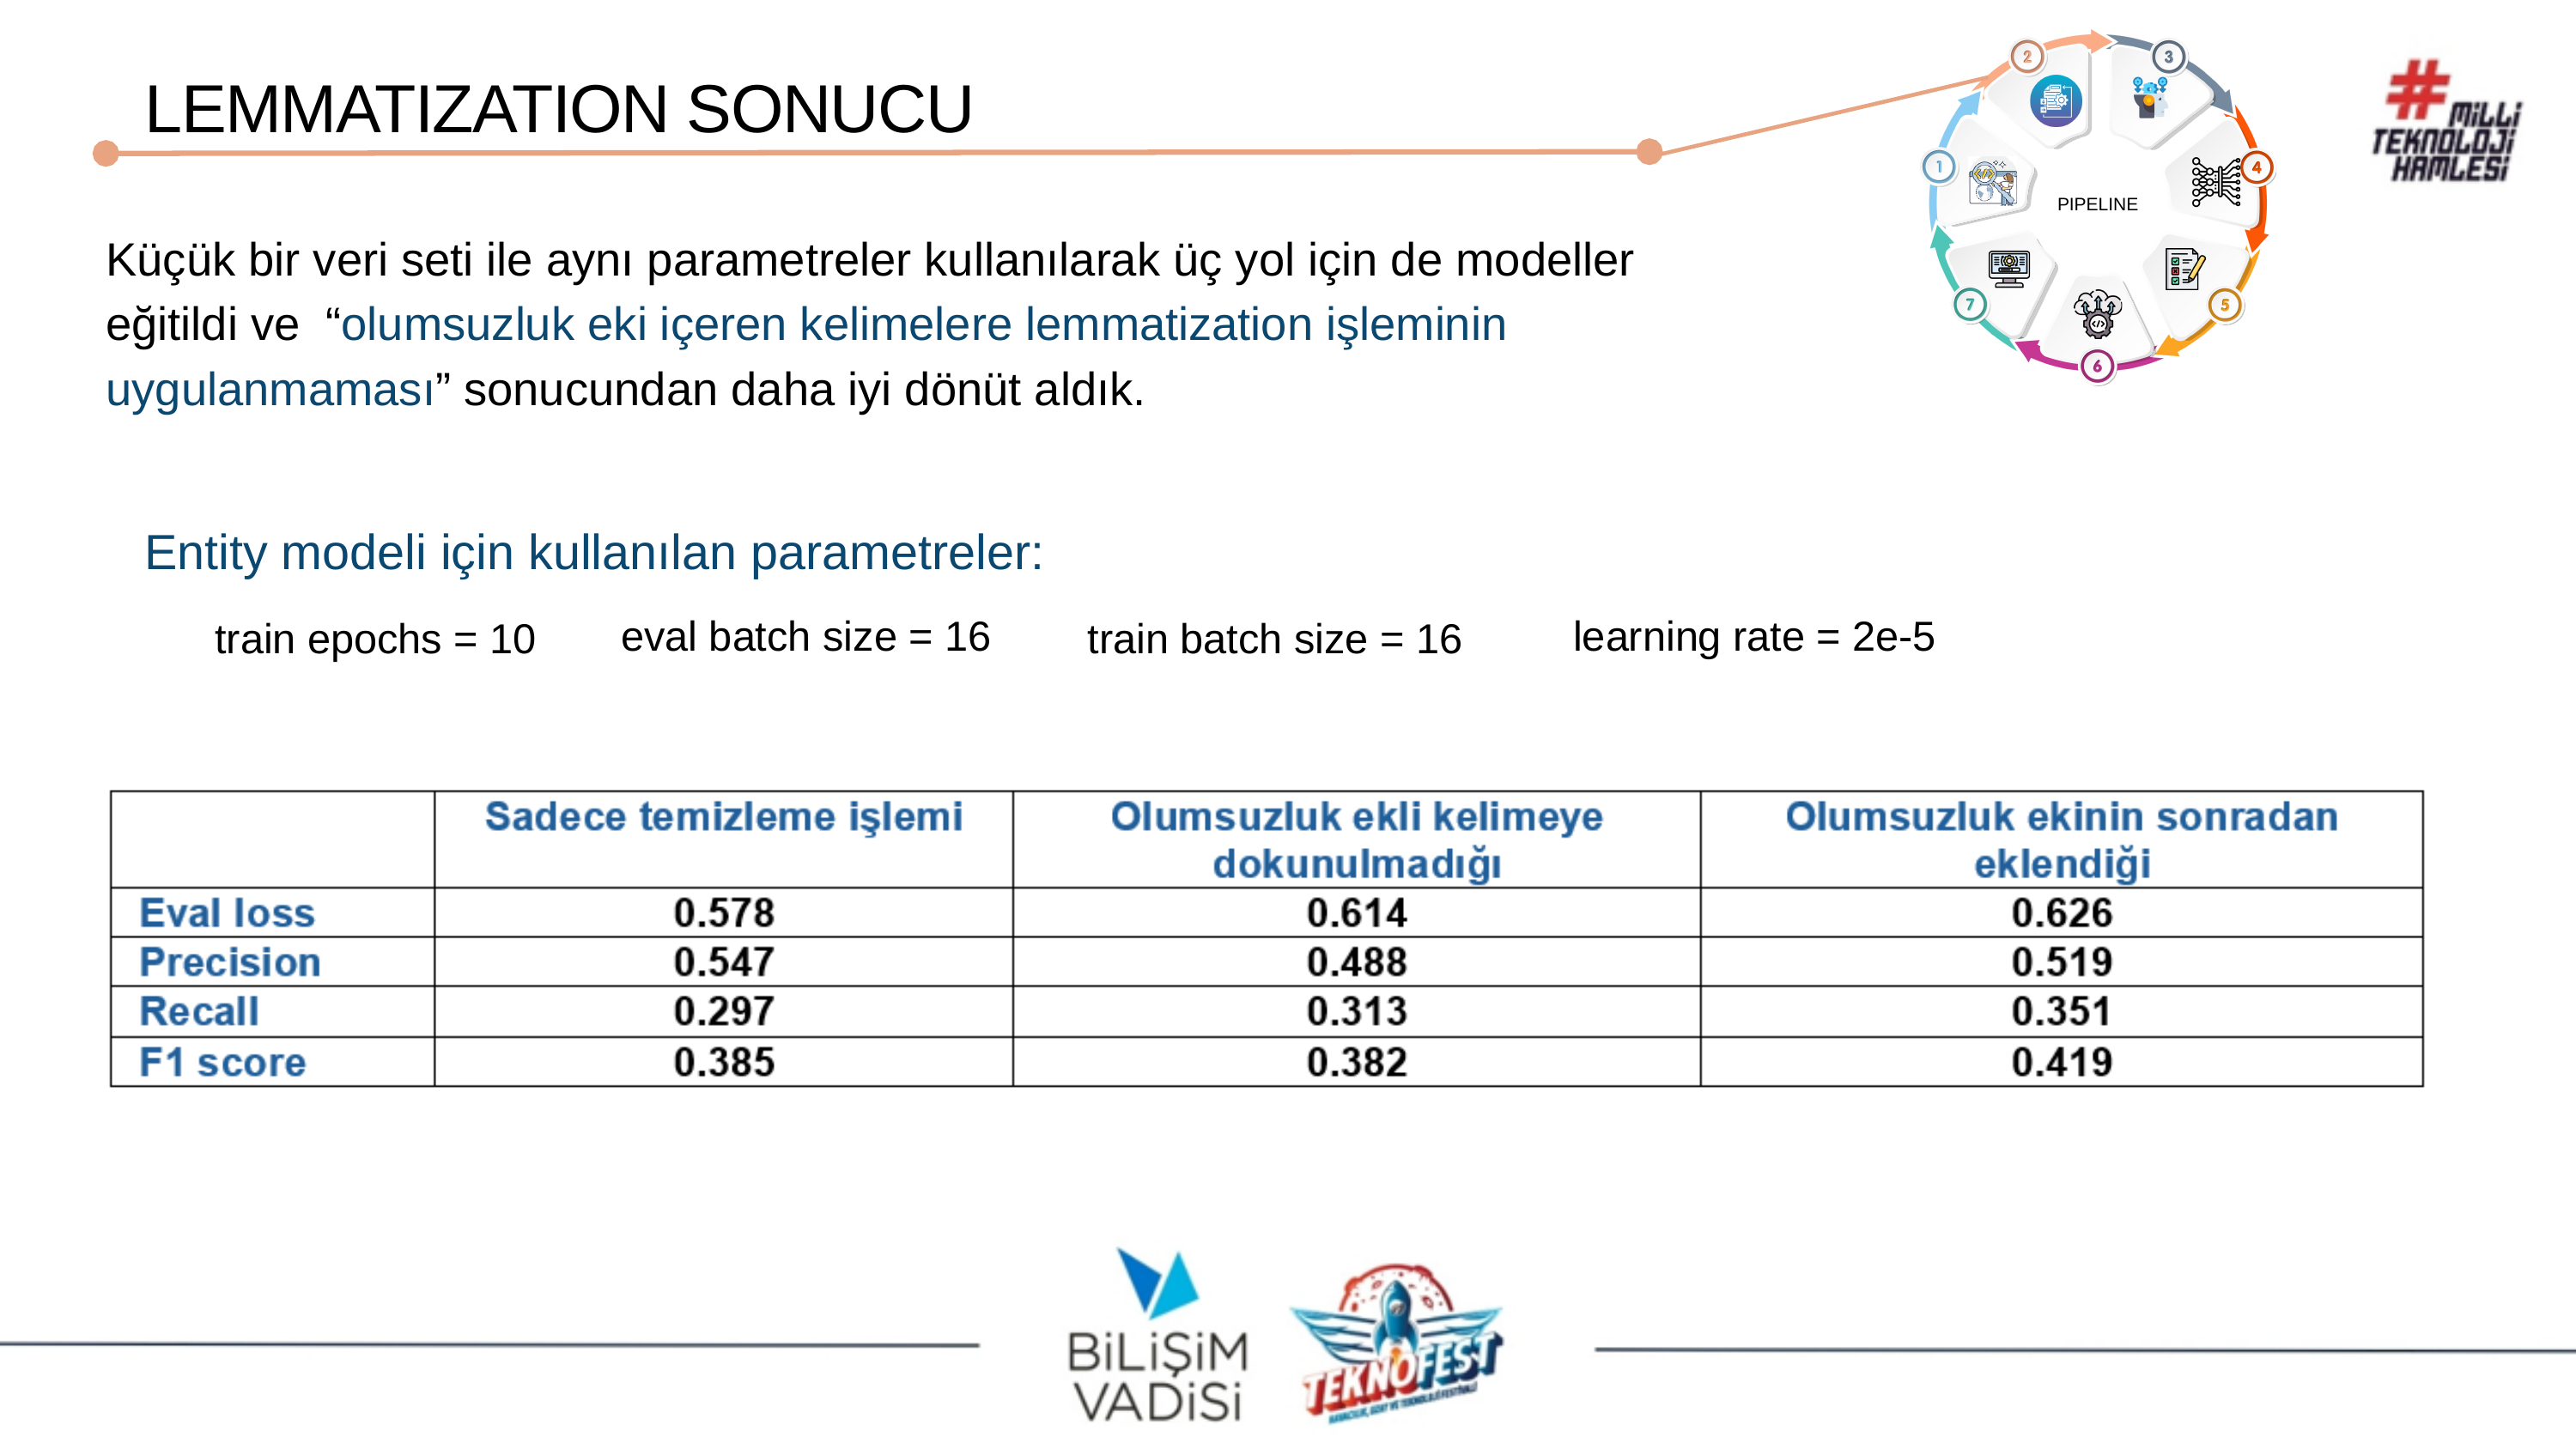

LEMMATIZATION SONUCU

PIPELINE
Küçük bir veri seti ile aynı parametreler kullanılarak üç yol için de modeller eğitildi ve  “olumsuzluk eki içeren kelimelere lemmatization işleminin  uygulanmaması” sonucundan daha iyi dönüt aldık.

Entity modeli için kullanılan parametreler:
eval batch size = 16
learning rate = 2e-5
  train epochs = 10
train batch size = 16